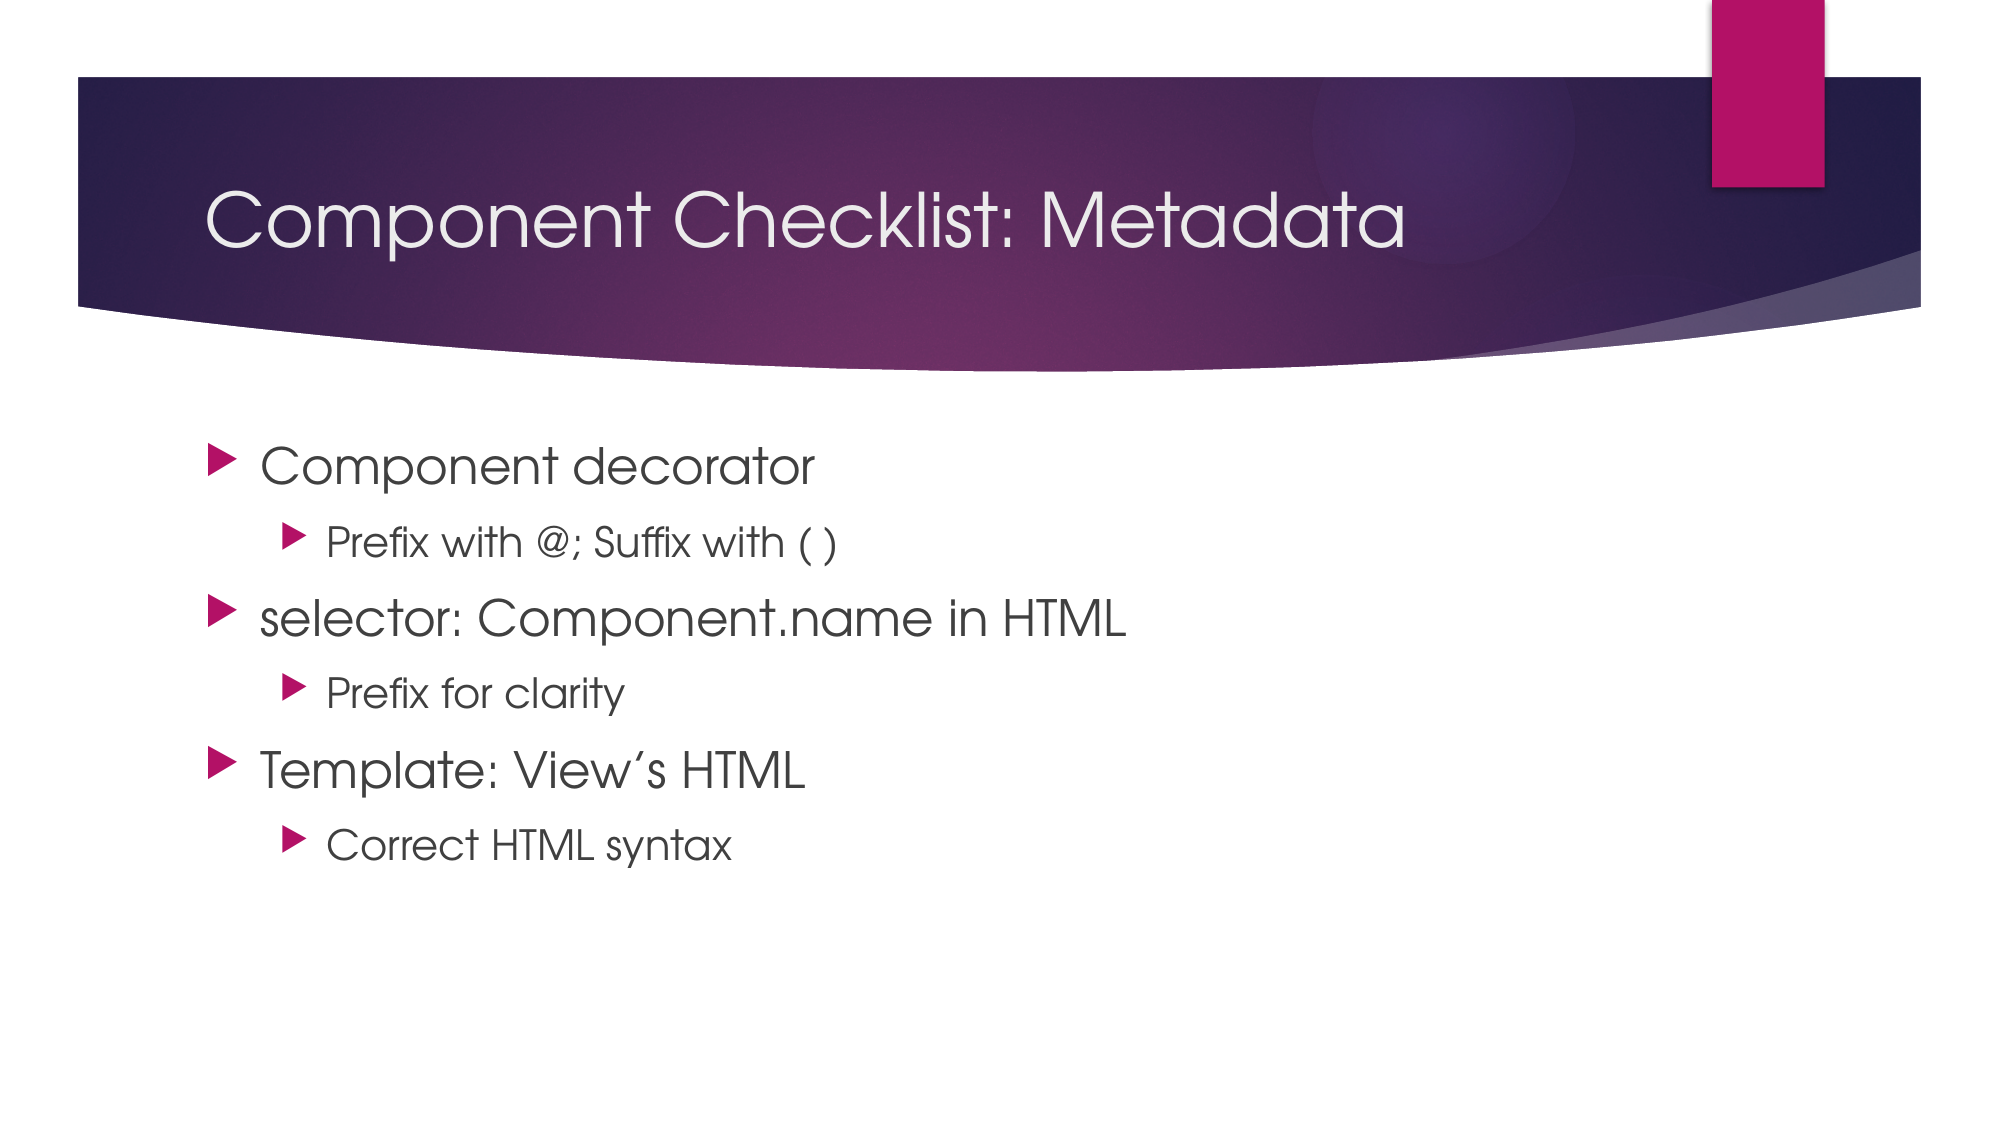

# Component Checklist: Metadata
Component decorator
Prefix with @; Suffix with ( )
selector: Component.name in HTML
Prefix for clarity
Template: View’s HTML
Correct HTML syntax